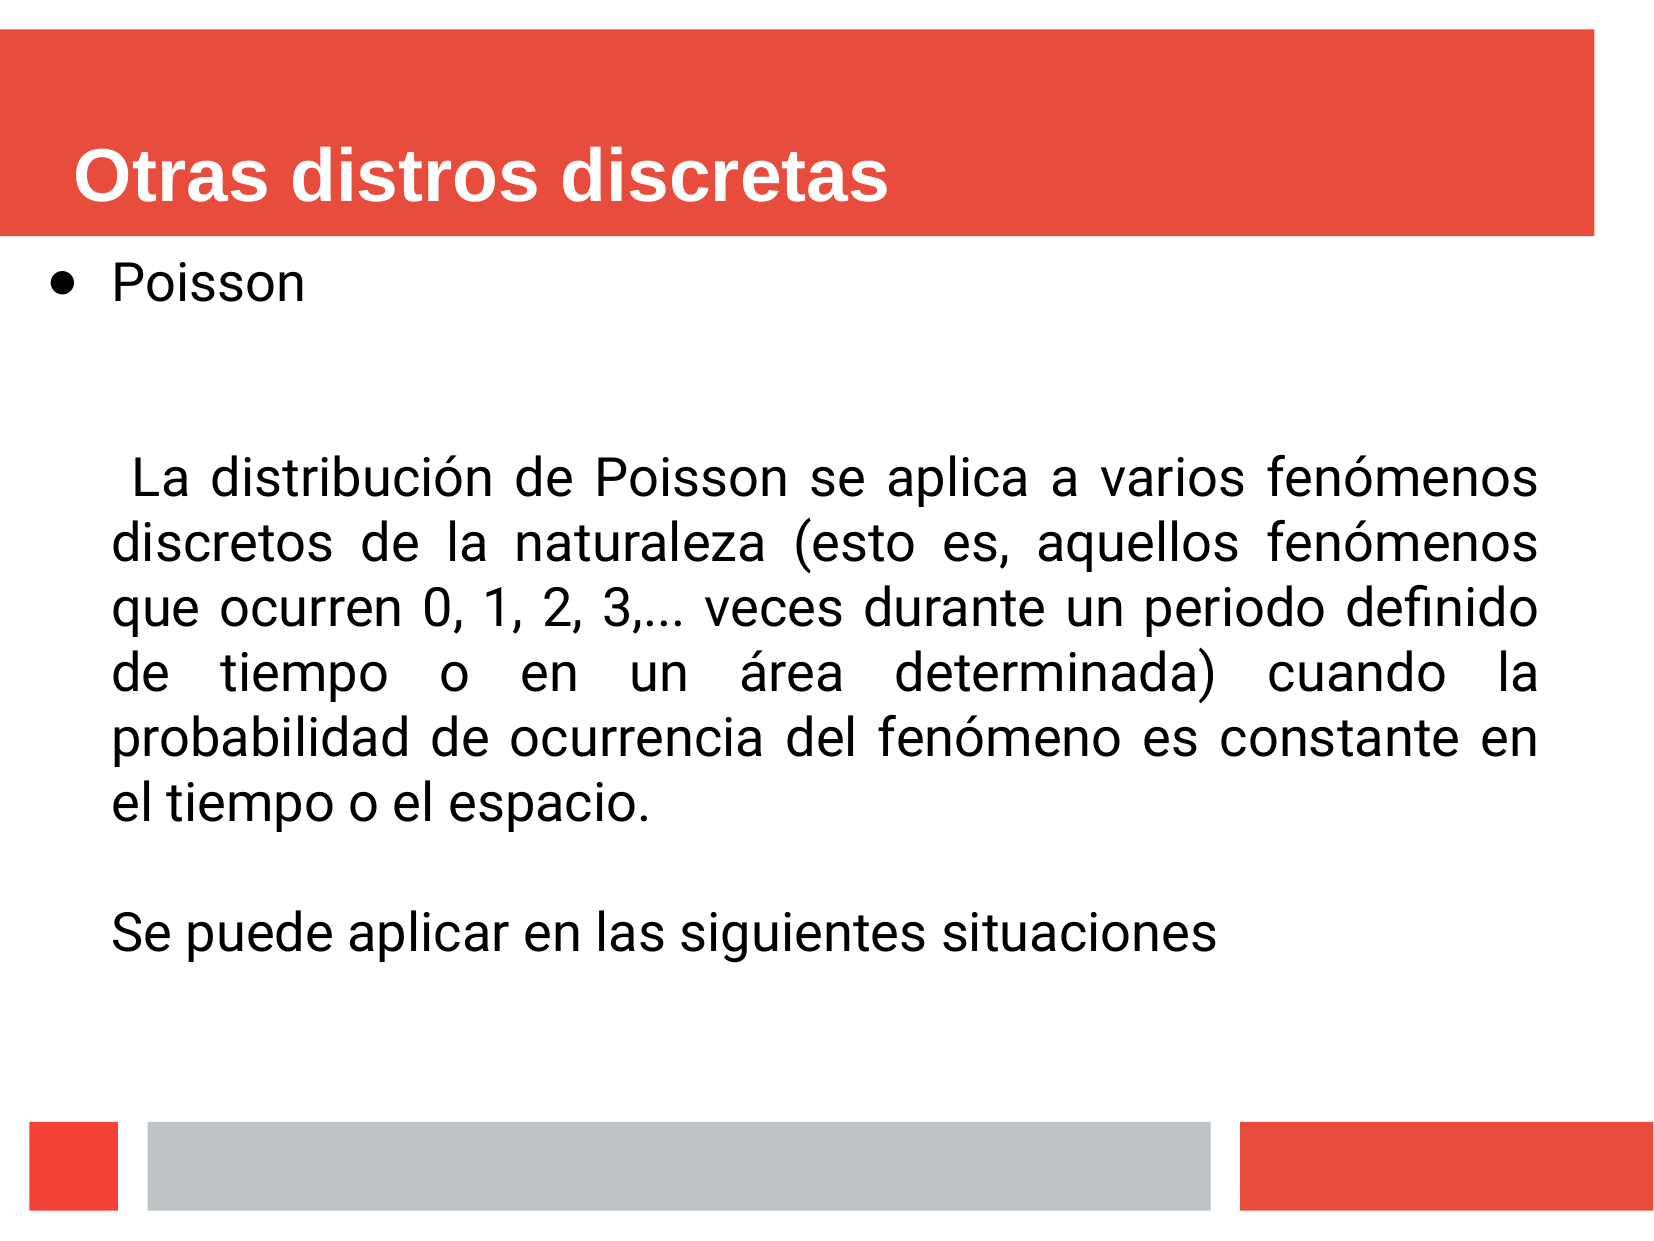

# Otras distros discretas
Poisson

 La distribución de Poisson se aplica a varios fenómenos discretos de la naturaleza (esto es, aquellos fenómenos que ocurren 0, 1, 2, 3,... veces durante un periodo definido de tiempo o en un área determinada) cuando la probabilidad de ocurrencia del fenómeno es constante en el tiempo o el espacio.

Se puede aplicar en las siguientes situaciones